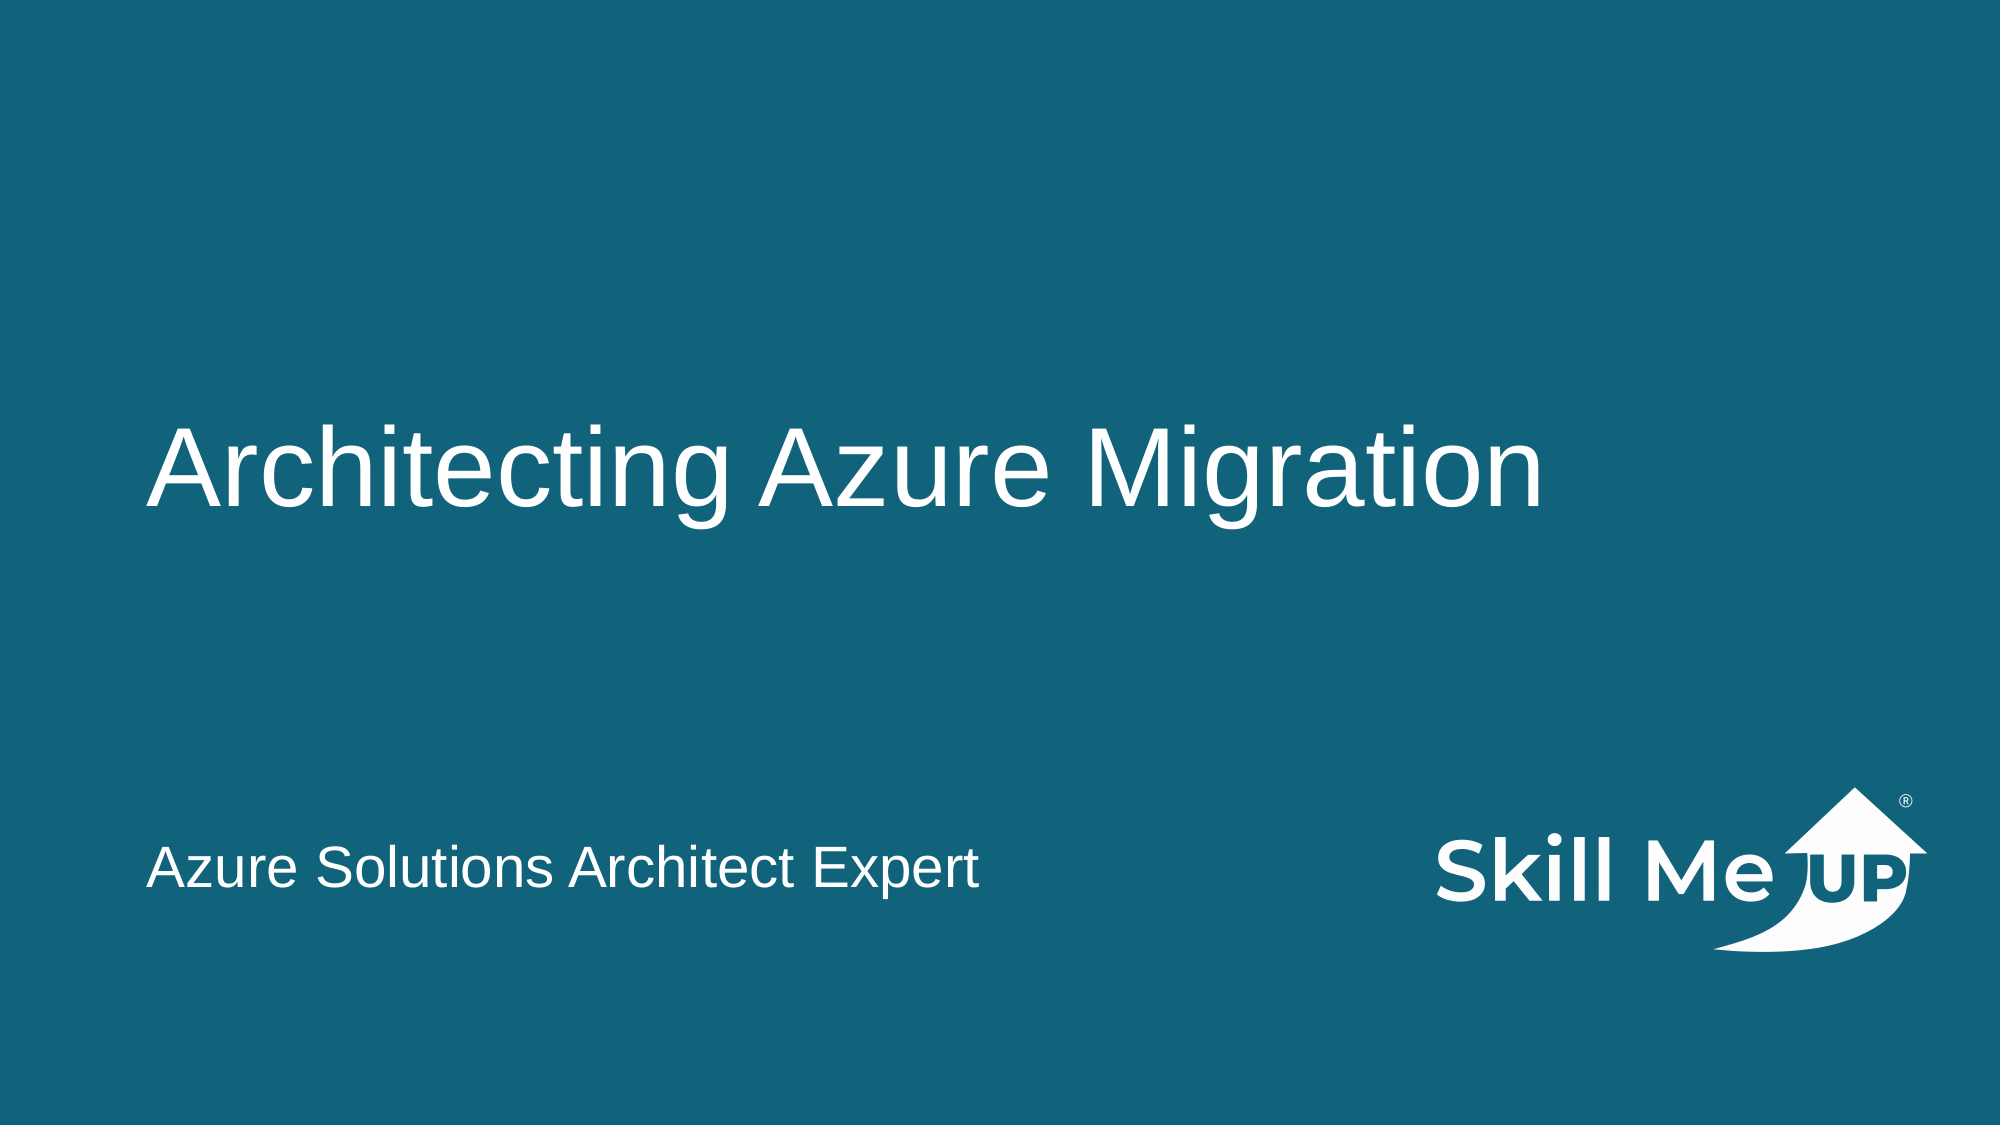

Architecting Azure Migration
Azure Solutions Architect Expert